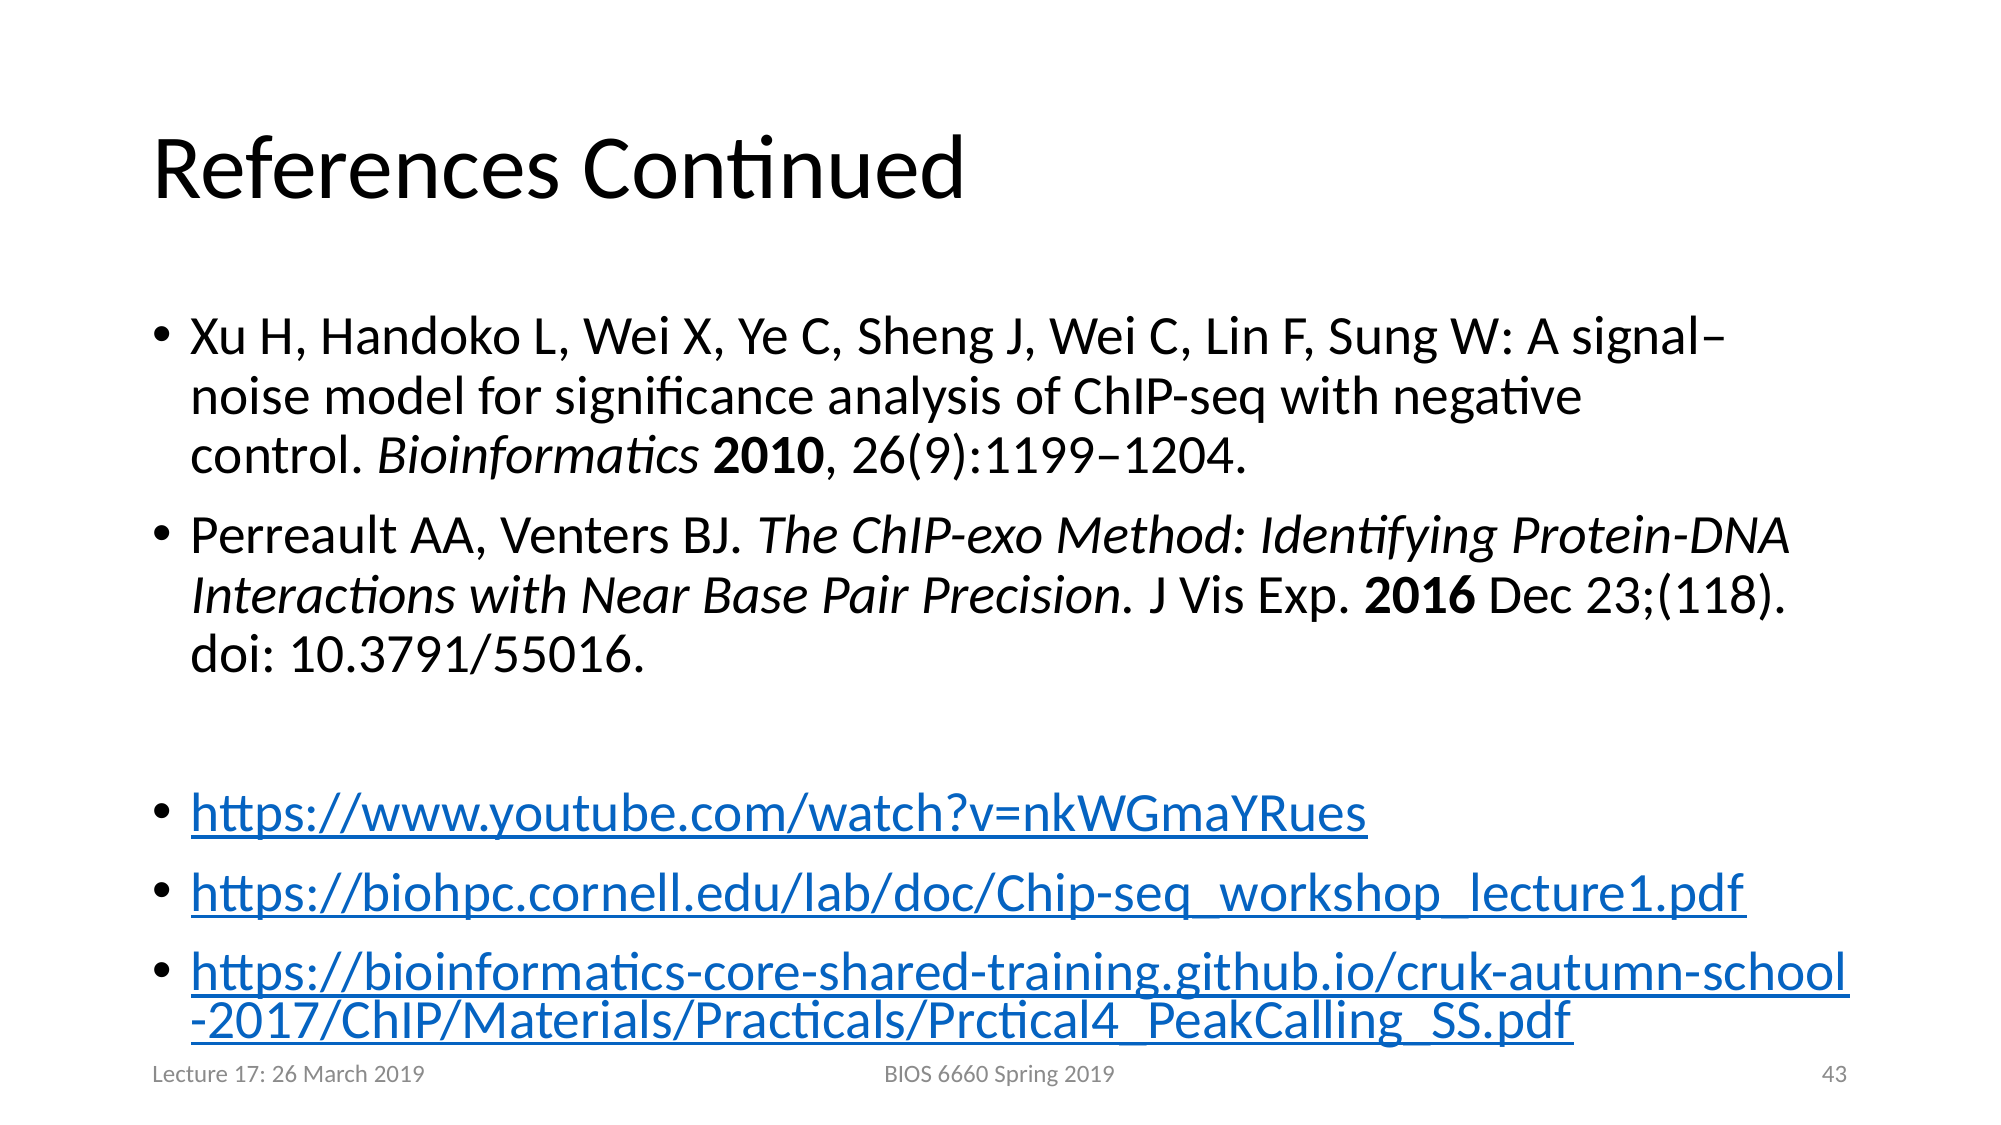

# References Continued
Xu H, Handoko L, Wei X, Ye C, Sheng J, Wei C, Lin F, Sung W: A signal–noise model for significance analysis of ChIP-seq with negative control. Bioinformatics 2010, 26(9):1199–1204.
Perreault AA, Venters BJ. The ChIP-exo Method: Identifying Protein-DNA Interactions with Near Base Pair Precision. J Vis Exp. 2016 Dec 23;(118). doi: 10.3791/55016.

https://www.youtube.com/watch?v=nkWGmaYRues
https://biohpc.cornell.edu/lab/doc/Chip-seq_workshop_lecture1.pdf
https://bioinformatics-core-shared-training.github.io/cruk-autumn-school-2017/ChIP/Materials/Practicals/Prctical4_PeakCalling_SS.pdf

Lecture 17: 26 March 2019
BIOS 6660 Spring 2019
43